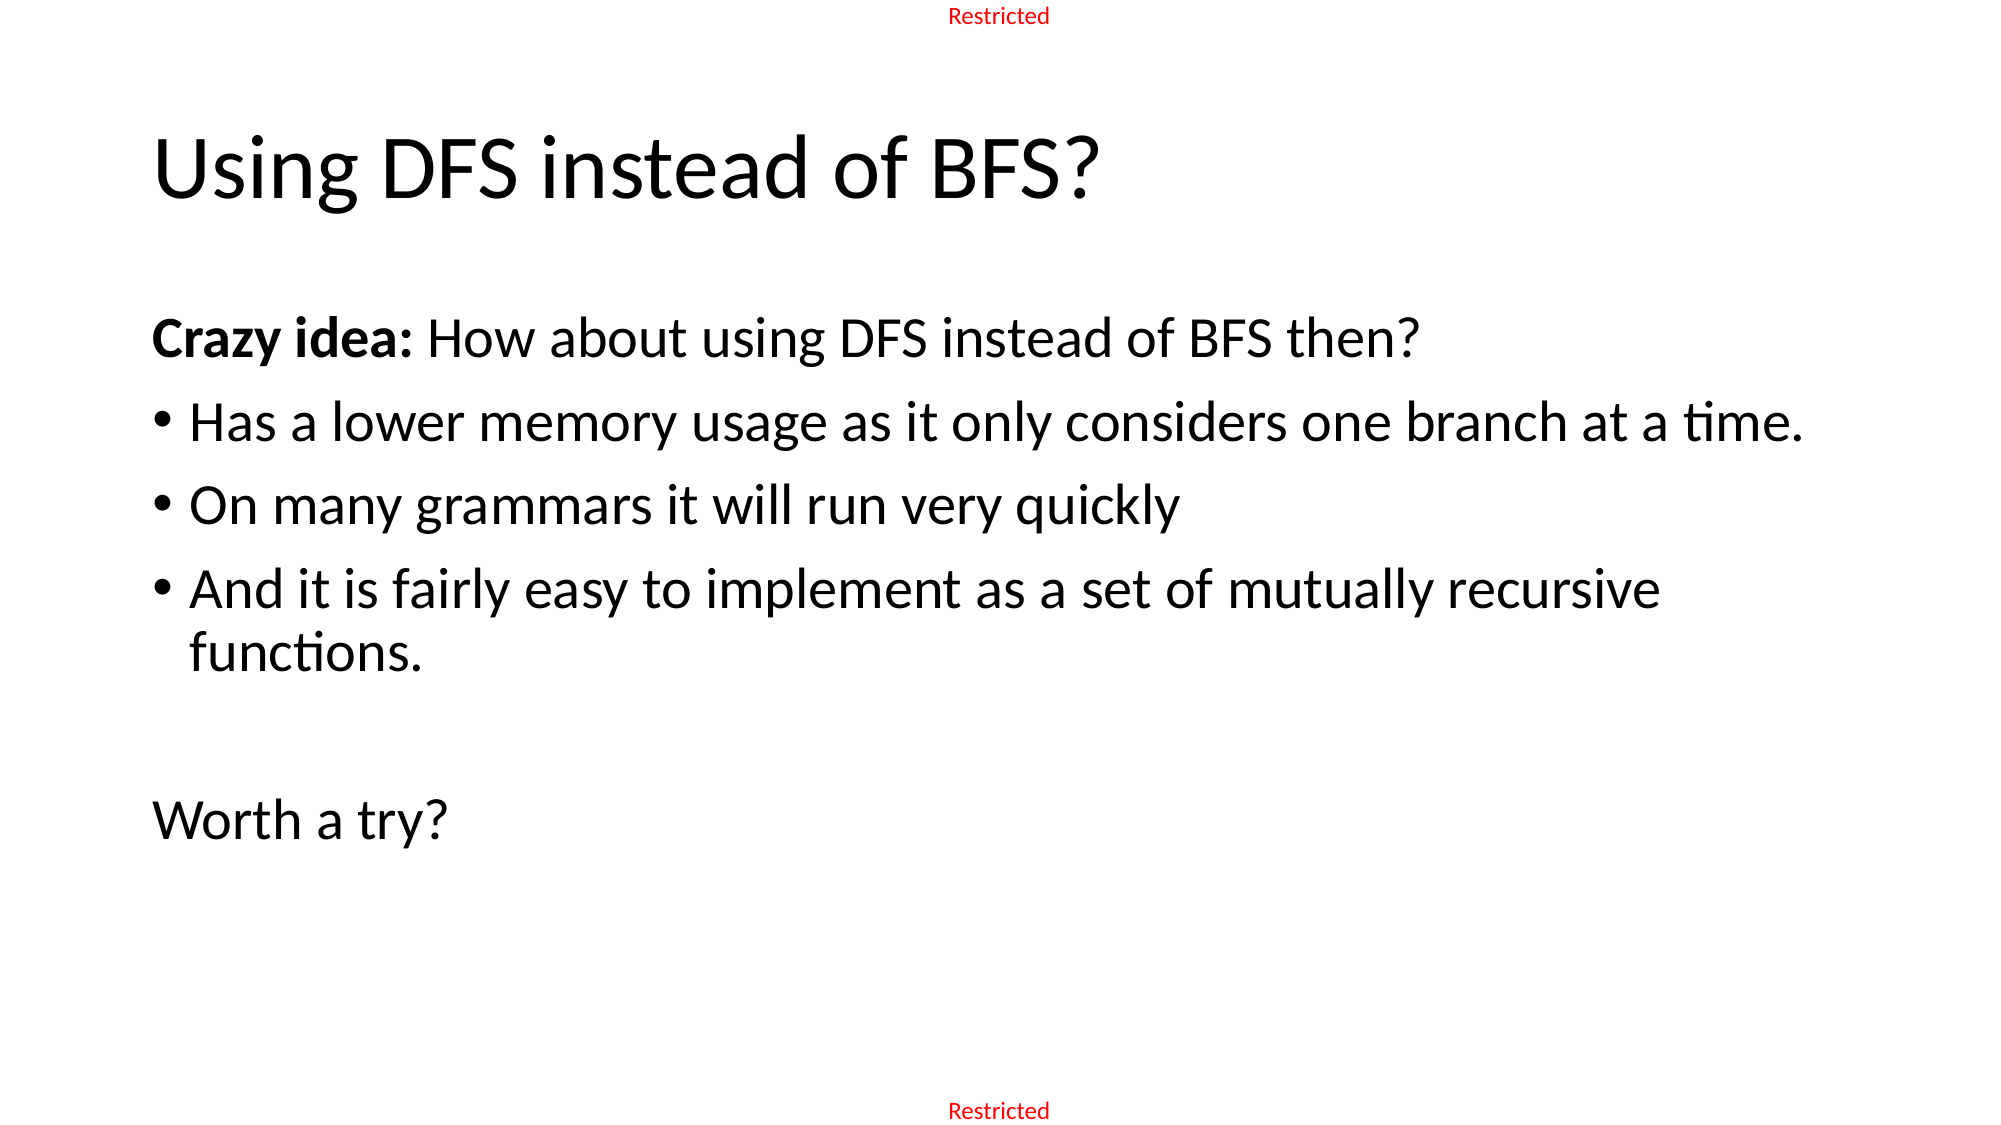

# Using DFS instead of BFS?
Crazy idea: How about using DFS instead of BFS then?
Has a lower memory usage as it only considers one branch at a time.
On many grammars it will run very quickly
And it is fairly easy to implement as a set of mutually recursive functions.

Worth a try?